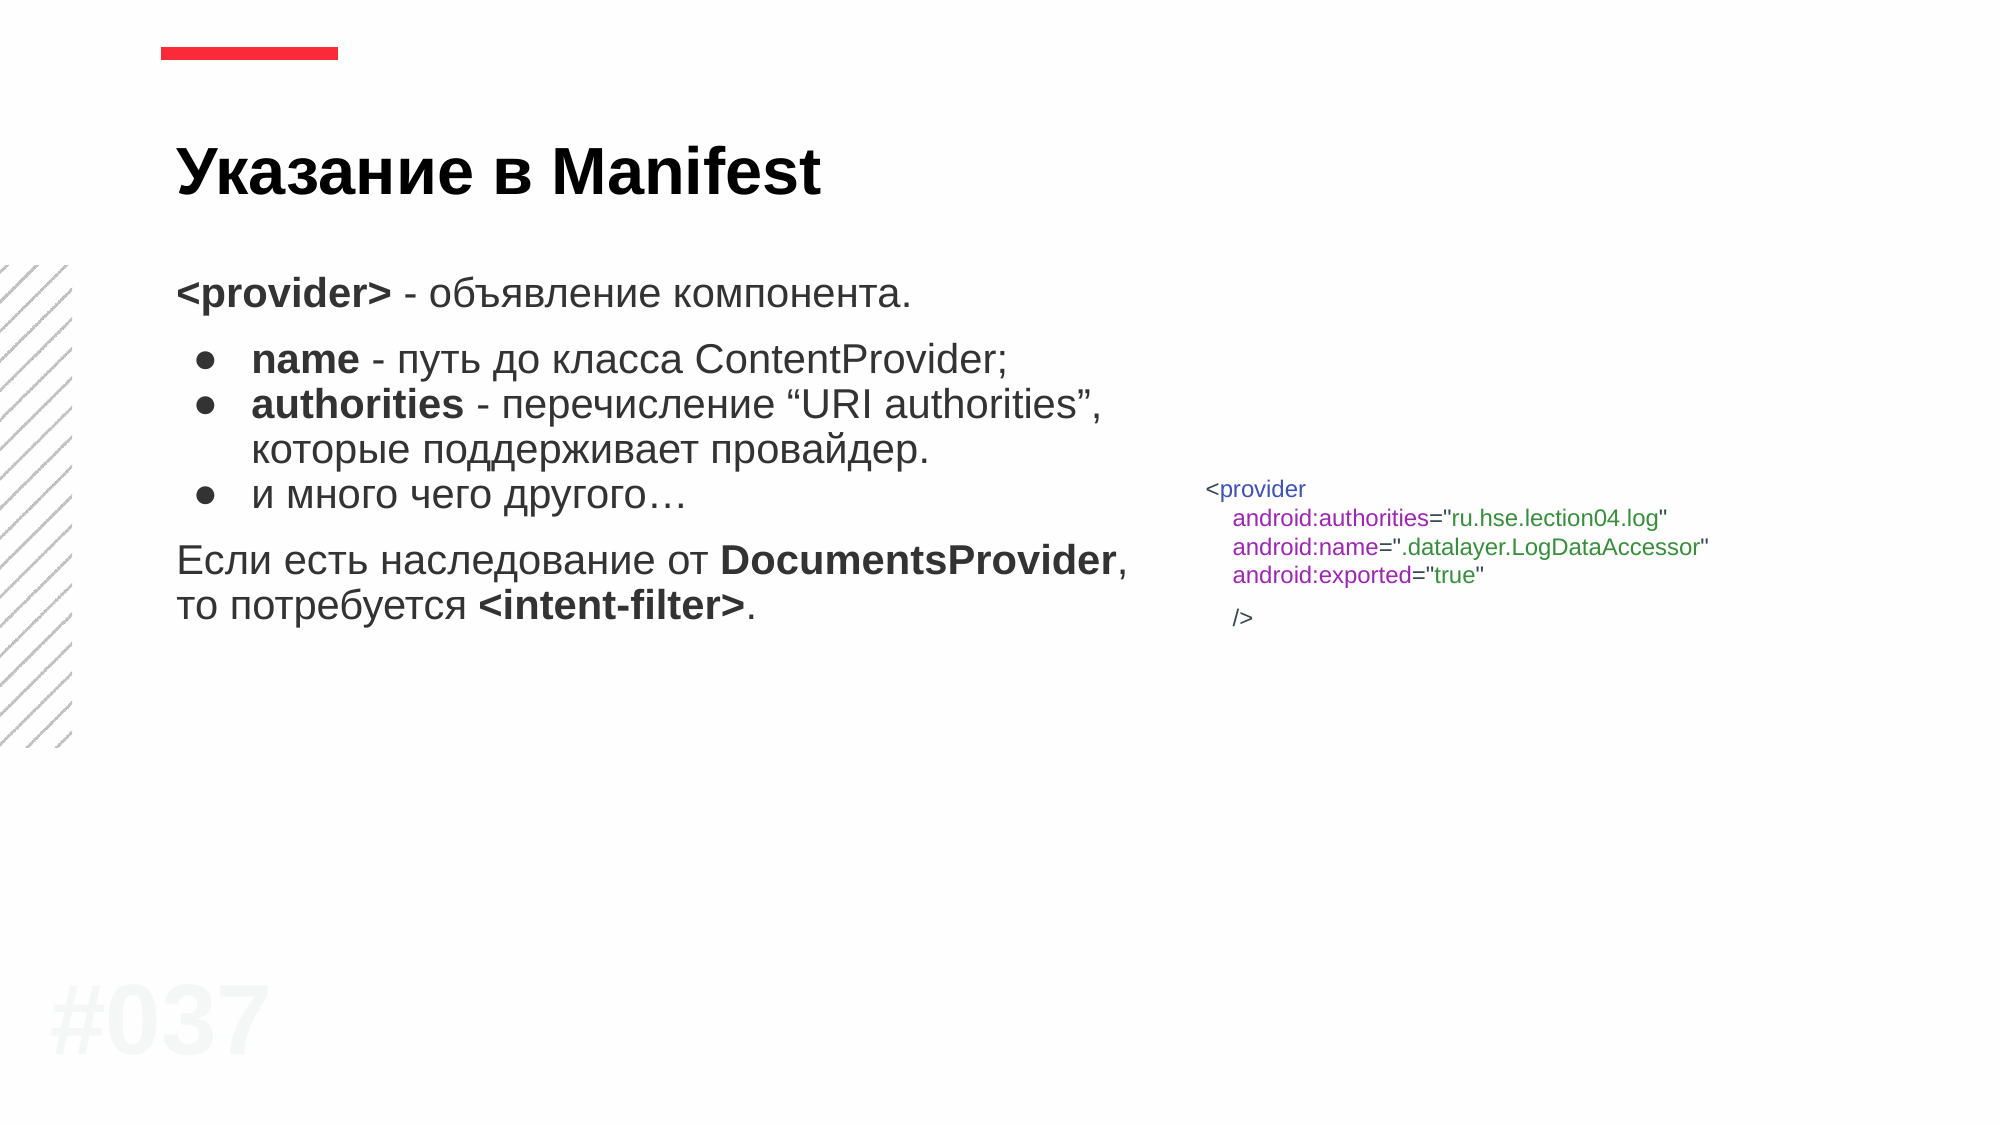

Указание в Manifest
<provider> - объявление компонента.
name - путь до класса ContentProvider;
authorities - перечисление “URI authorities”, которые поддерживает провайдер.
и много чего другого…
Если есть наследование от DocumentsProvider, то потребуется <intent-filter>.
<provider
    android:authorities="ru.hse.lection04.log"
    android:name=".datalayer.LogDataAccessor"
    android:exported="true"
    />
#037